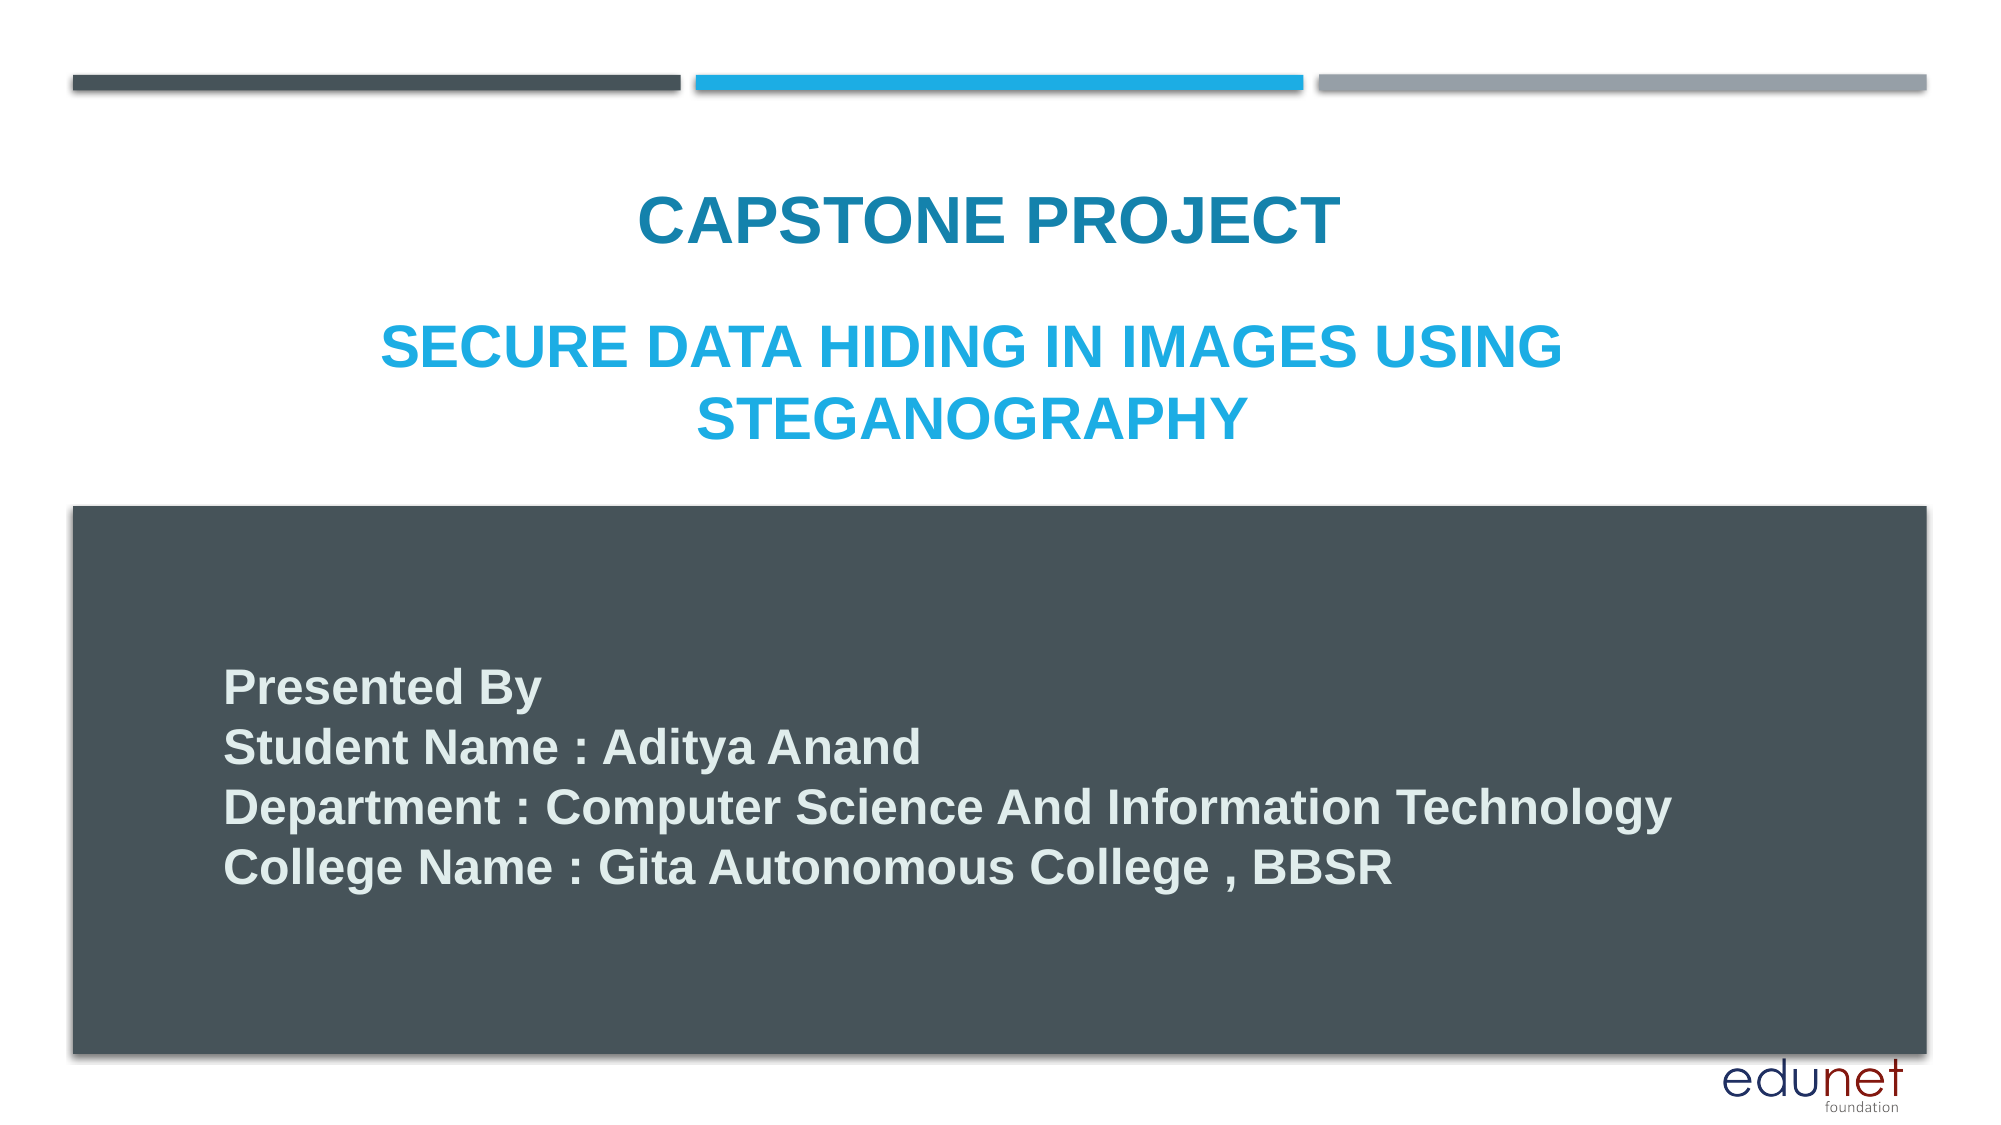

CAPSTONE PROJECT
# Secure data Hiding in Images using steganography
Presented By
Student Name : Aditya Anand
Department : Computer Science And Information Technology
College Name : Gita Autonomous College , BBSR